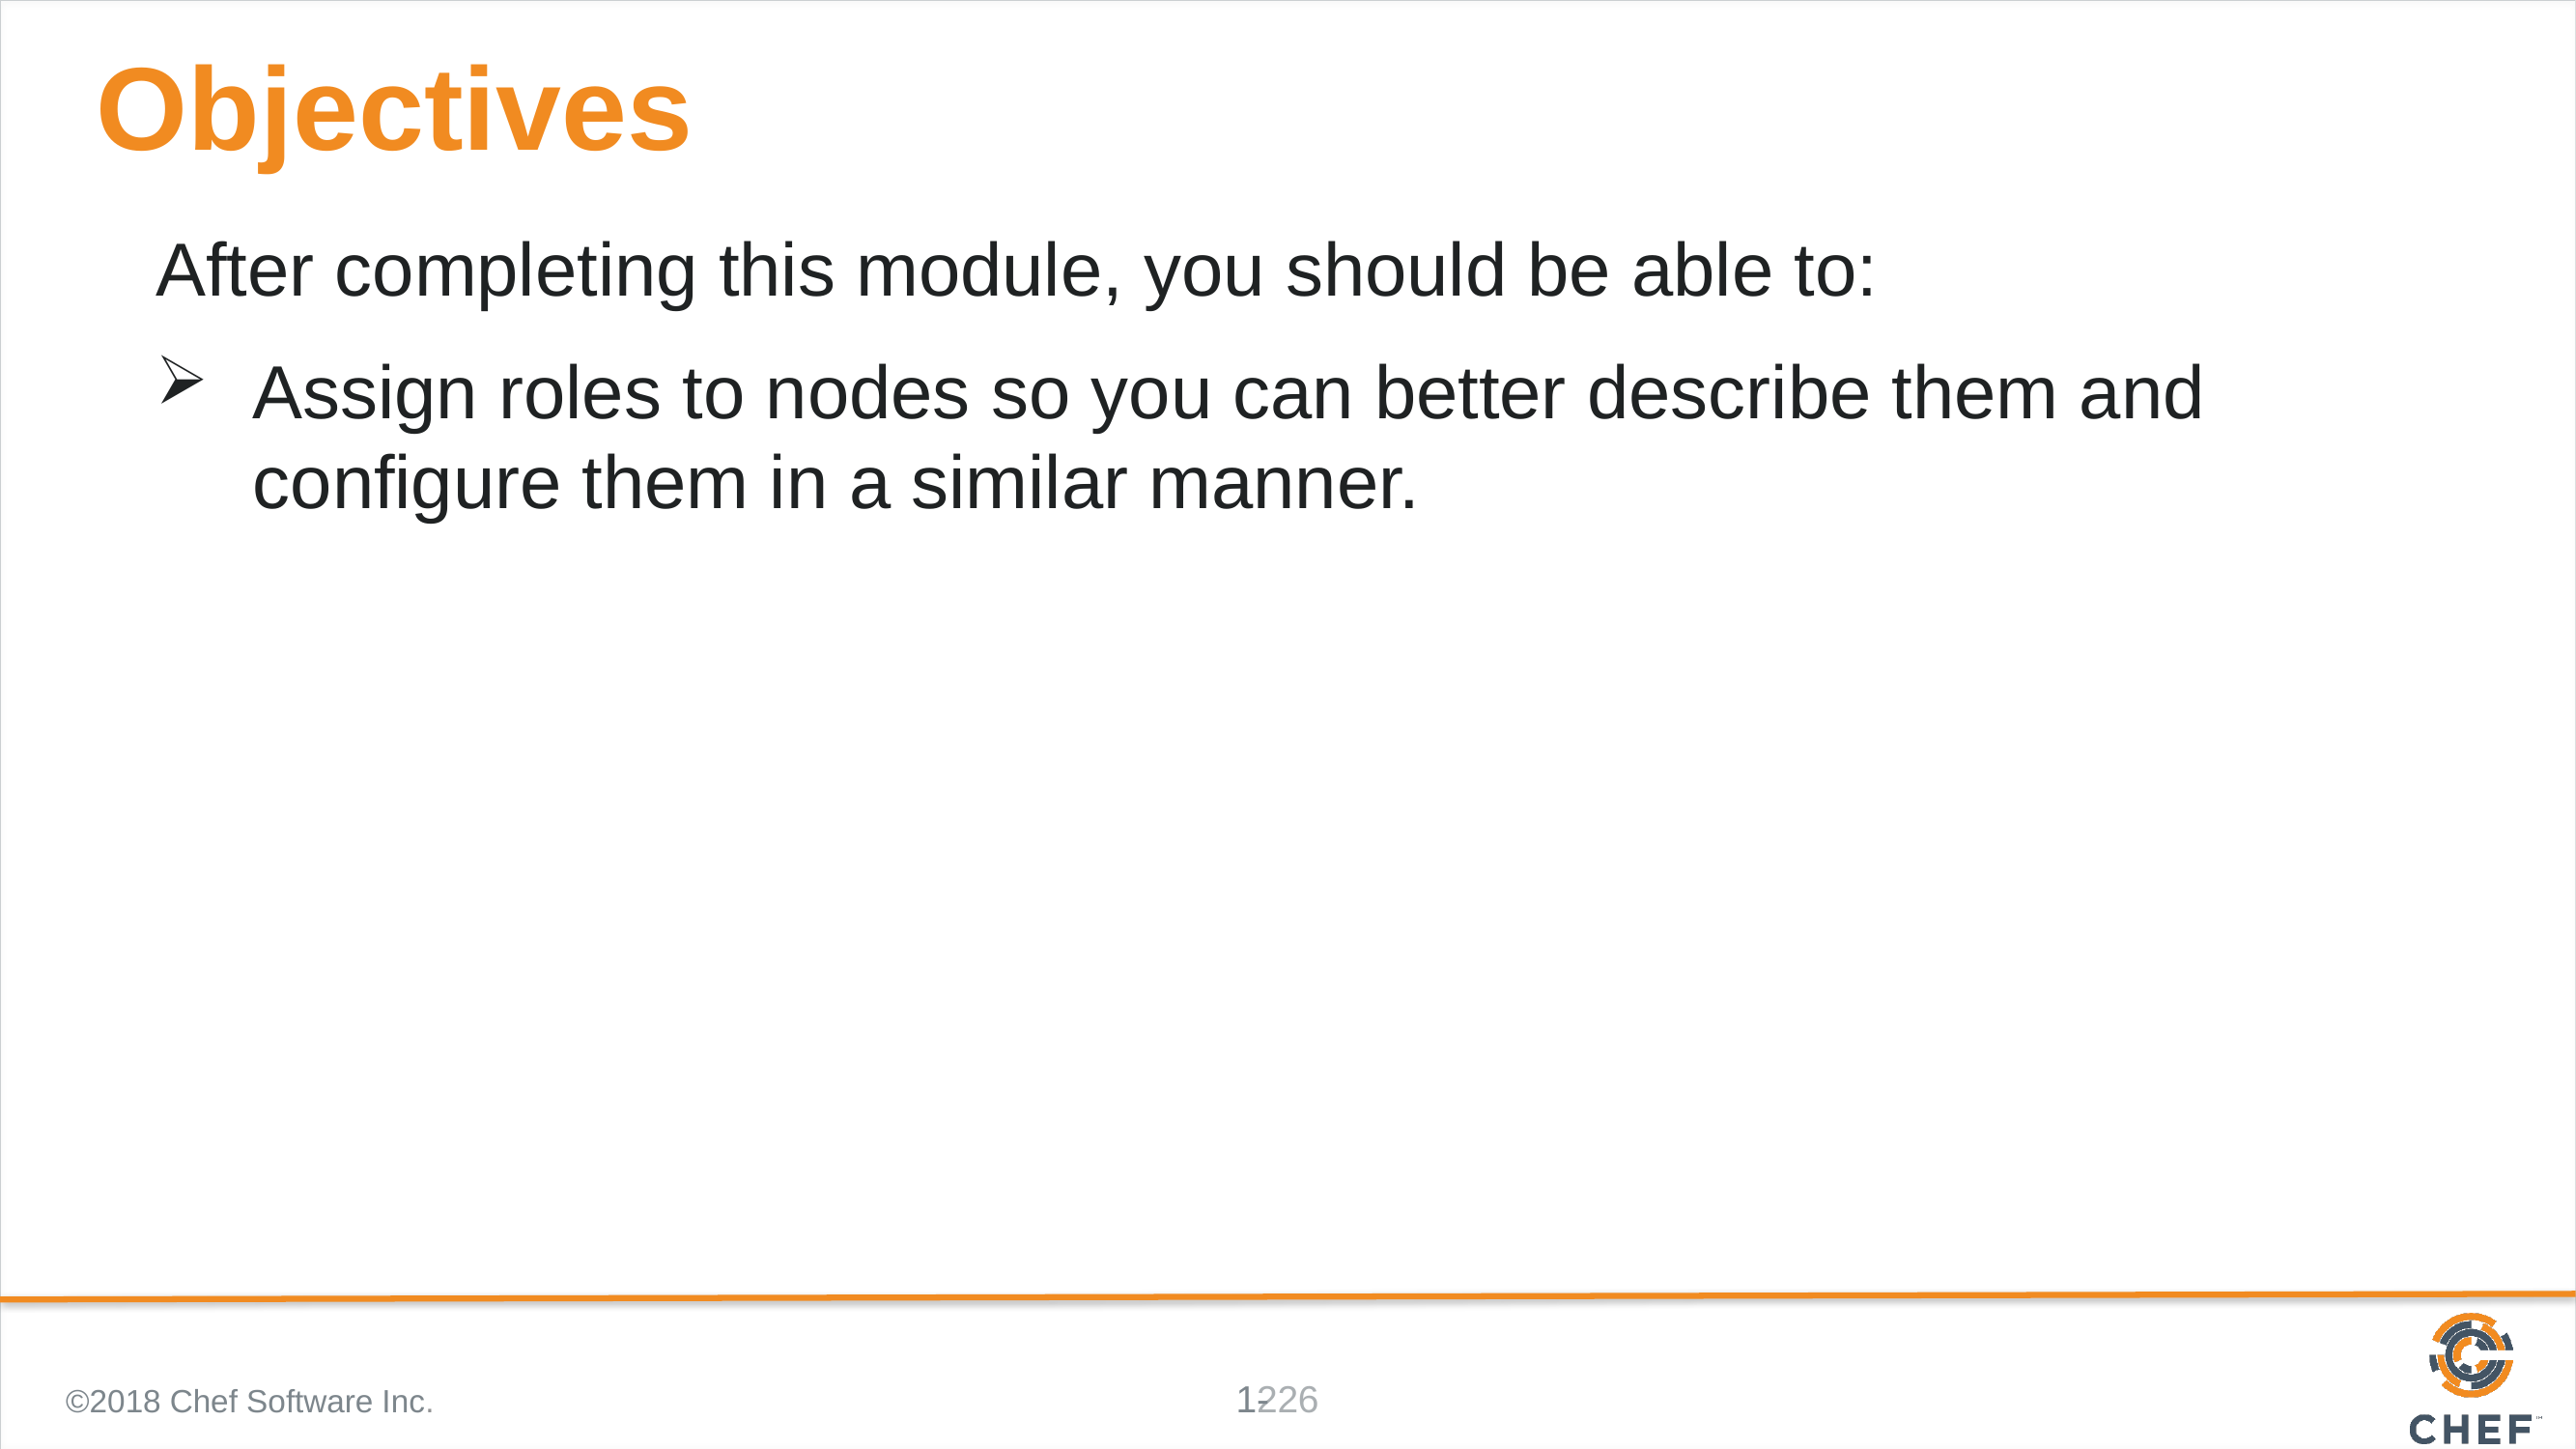

# Objectives
After completing this module, you should be able to:
Assign roles to nodes so you can better describe them and configure them in a similar manner.

©2018 Chef Software Inc.
226